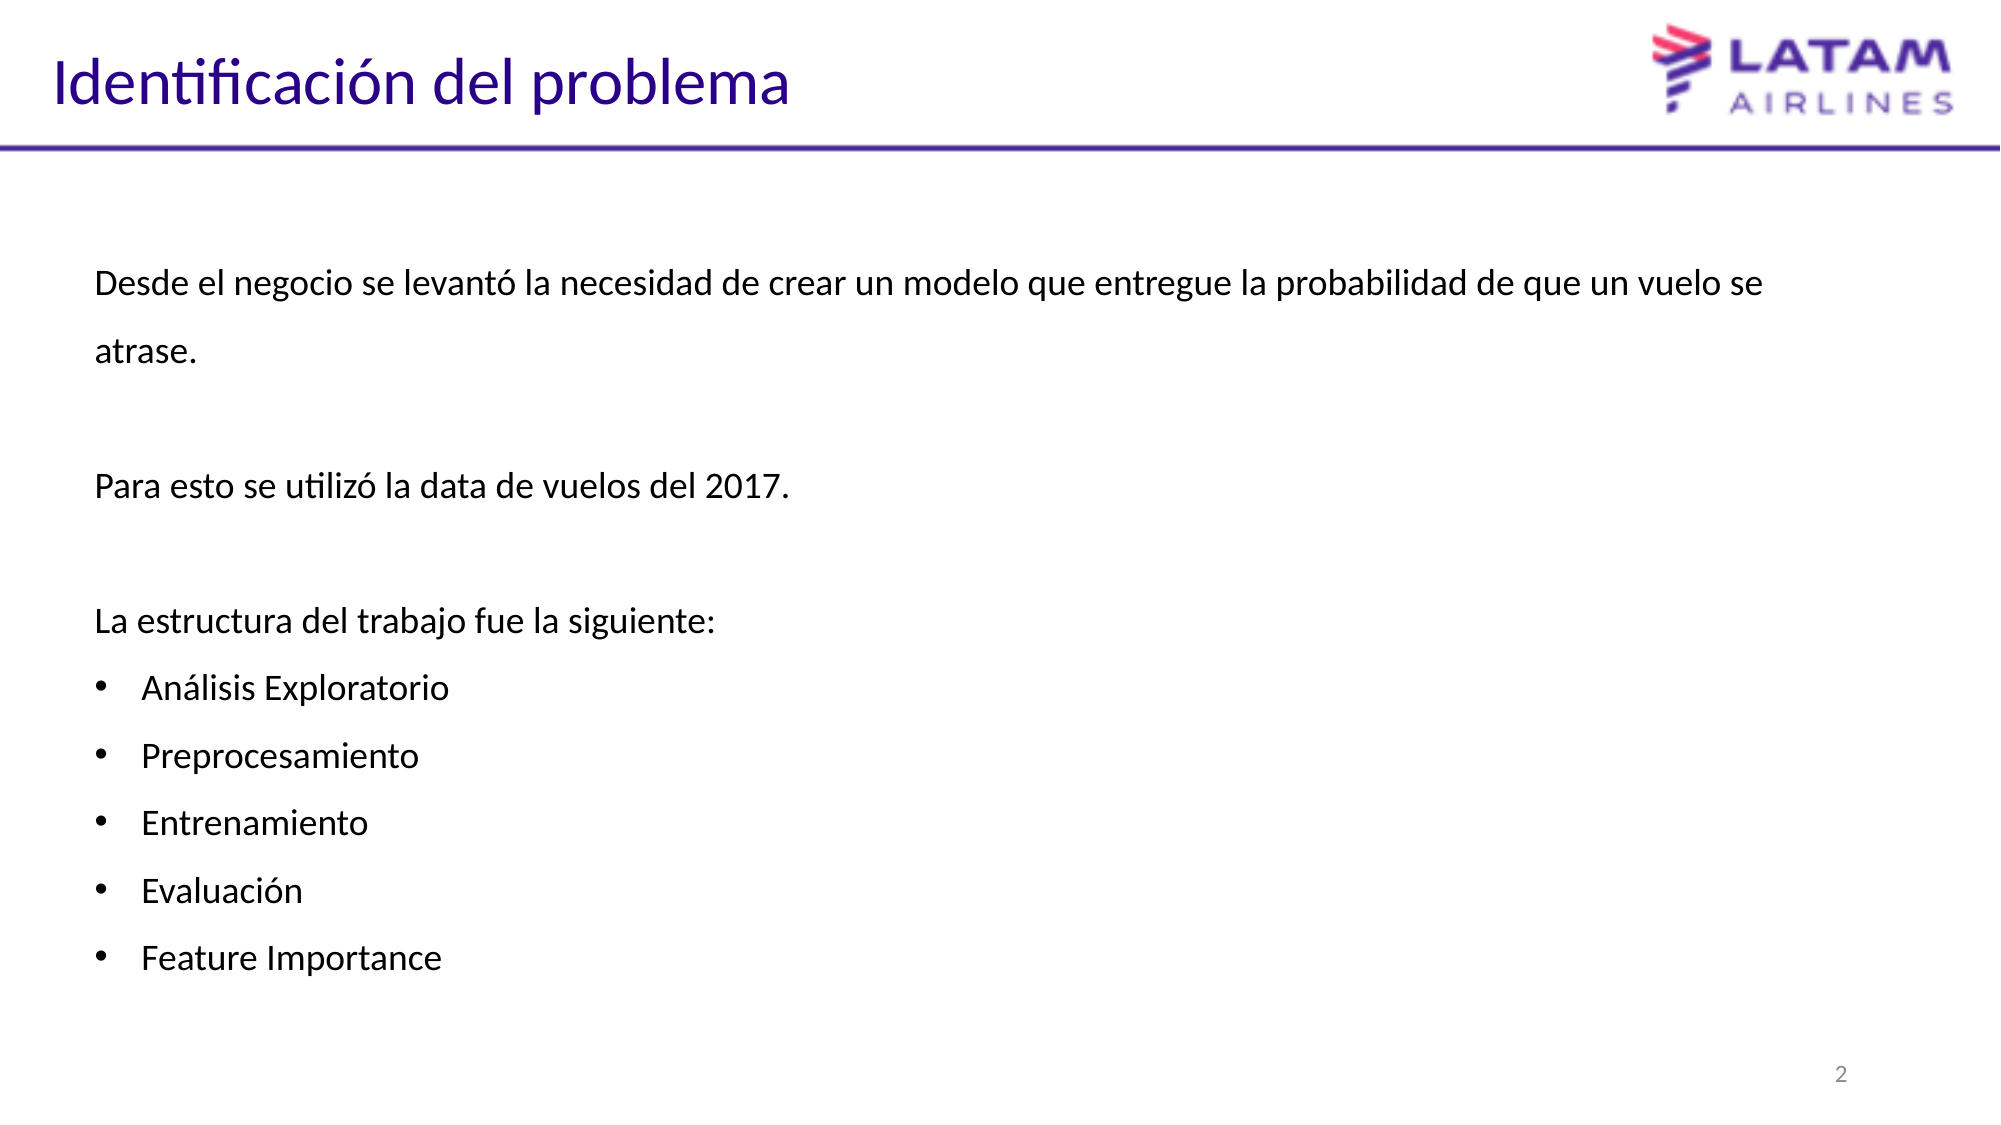

Identificación del problema
Desde el negocio se levantó la necesidad de crear un modelo que entregue la probabilidad de que un vuelo se atrase.

Para esto se utilizó la data de vuelos del 2017.

La estructura del trabajo fue la siguiente:
Análisis Exploratorio
Preprocesamiento
Entrenamiento
Evaluación
Feature Importance
2